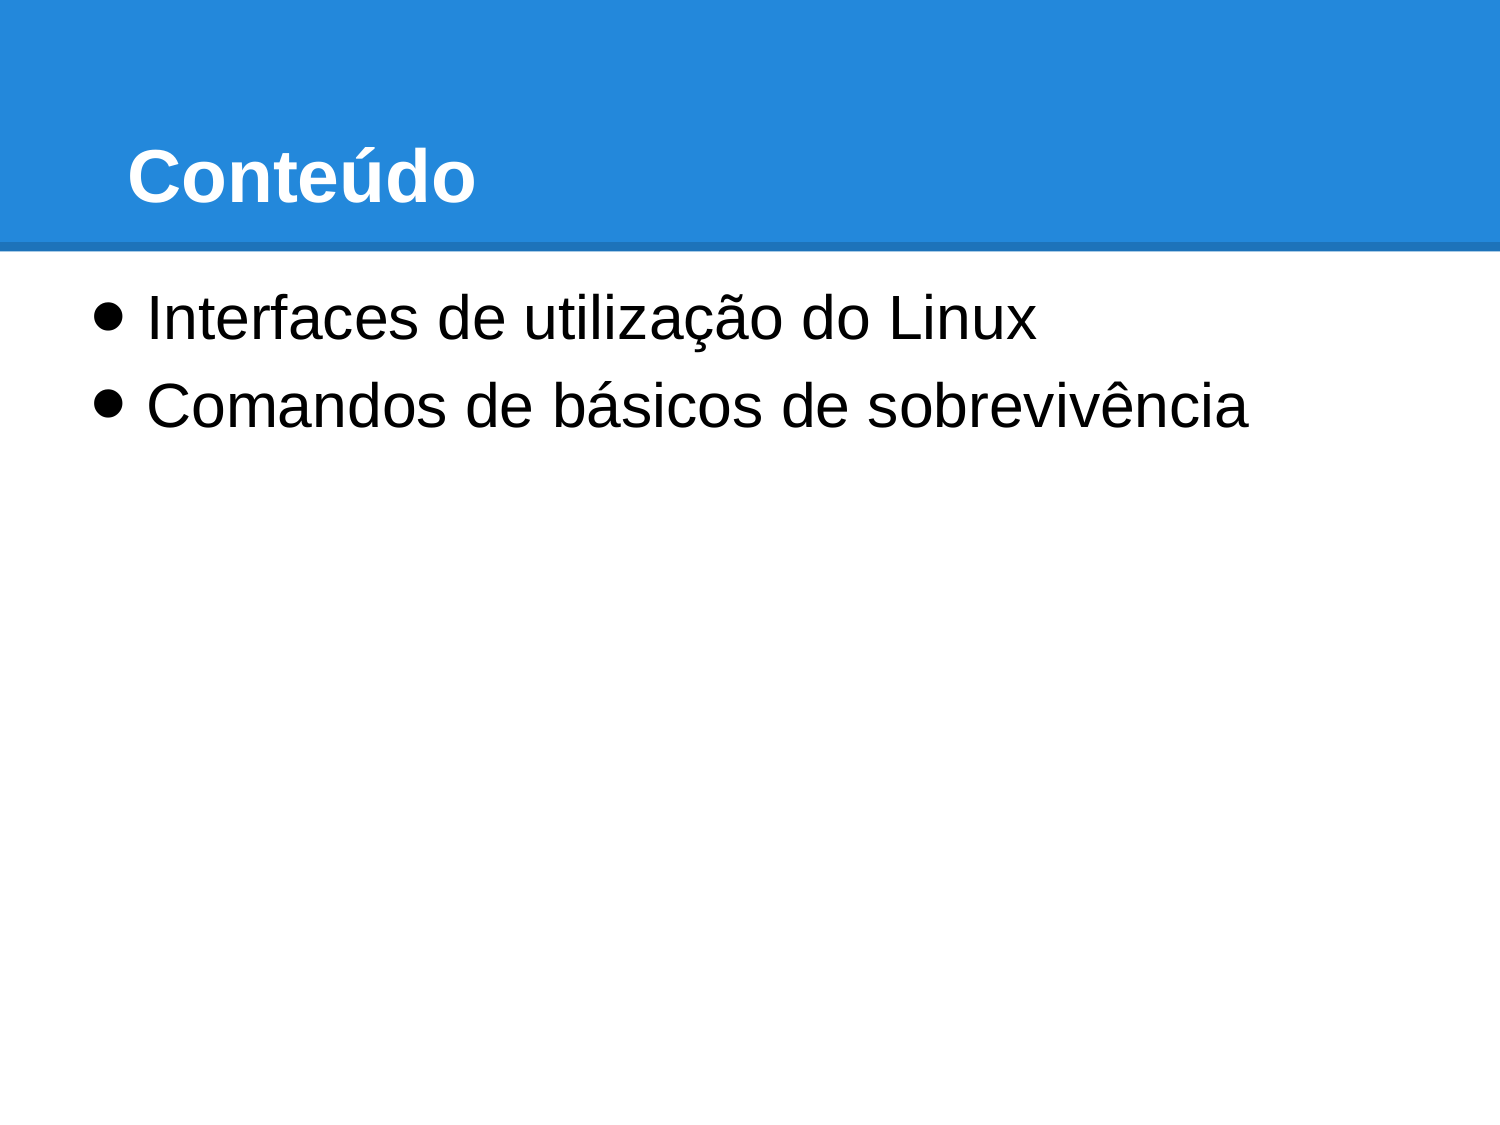

# Conteúdo
Interfaces de utilização do Linux
Comandos de básicos de sobrevivência